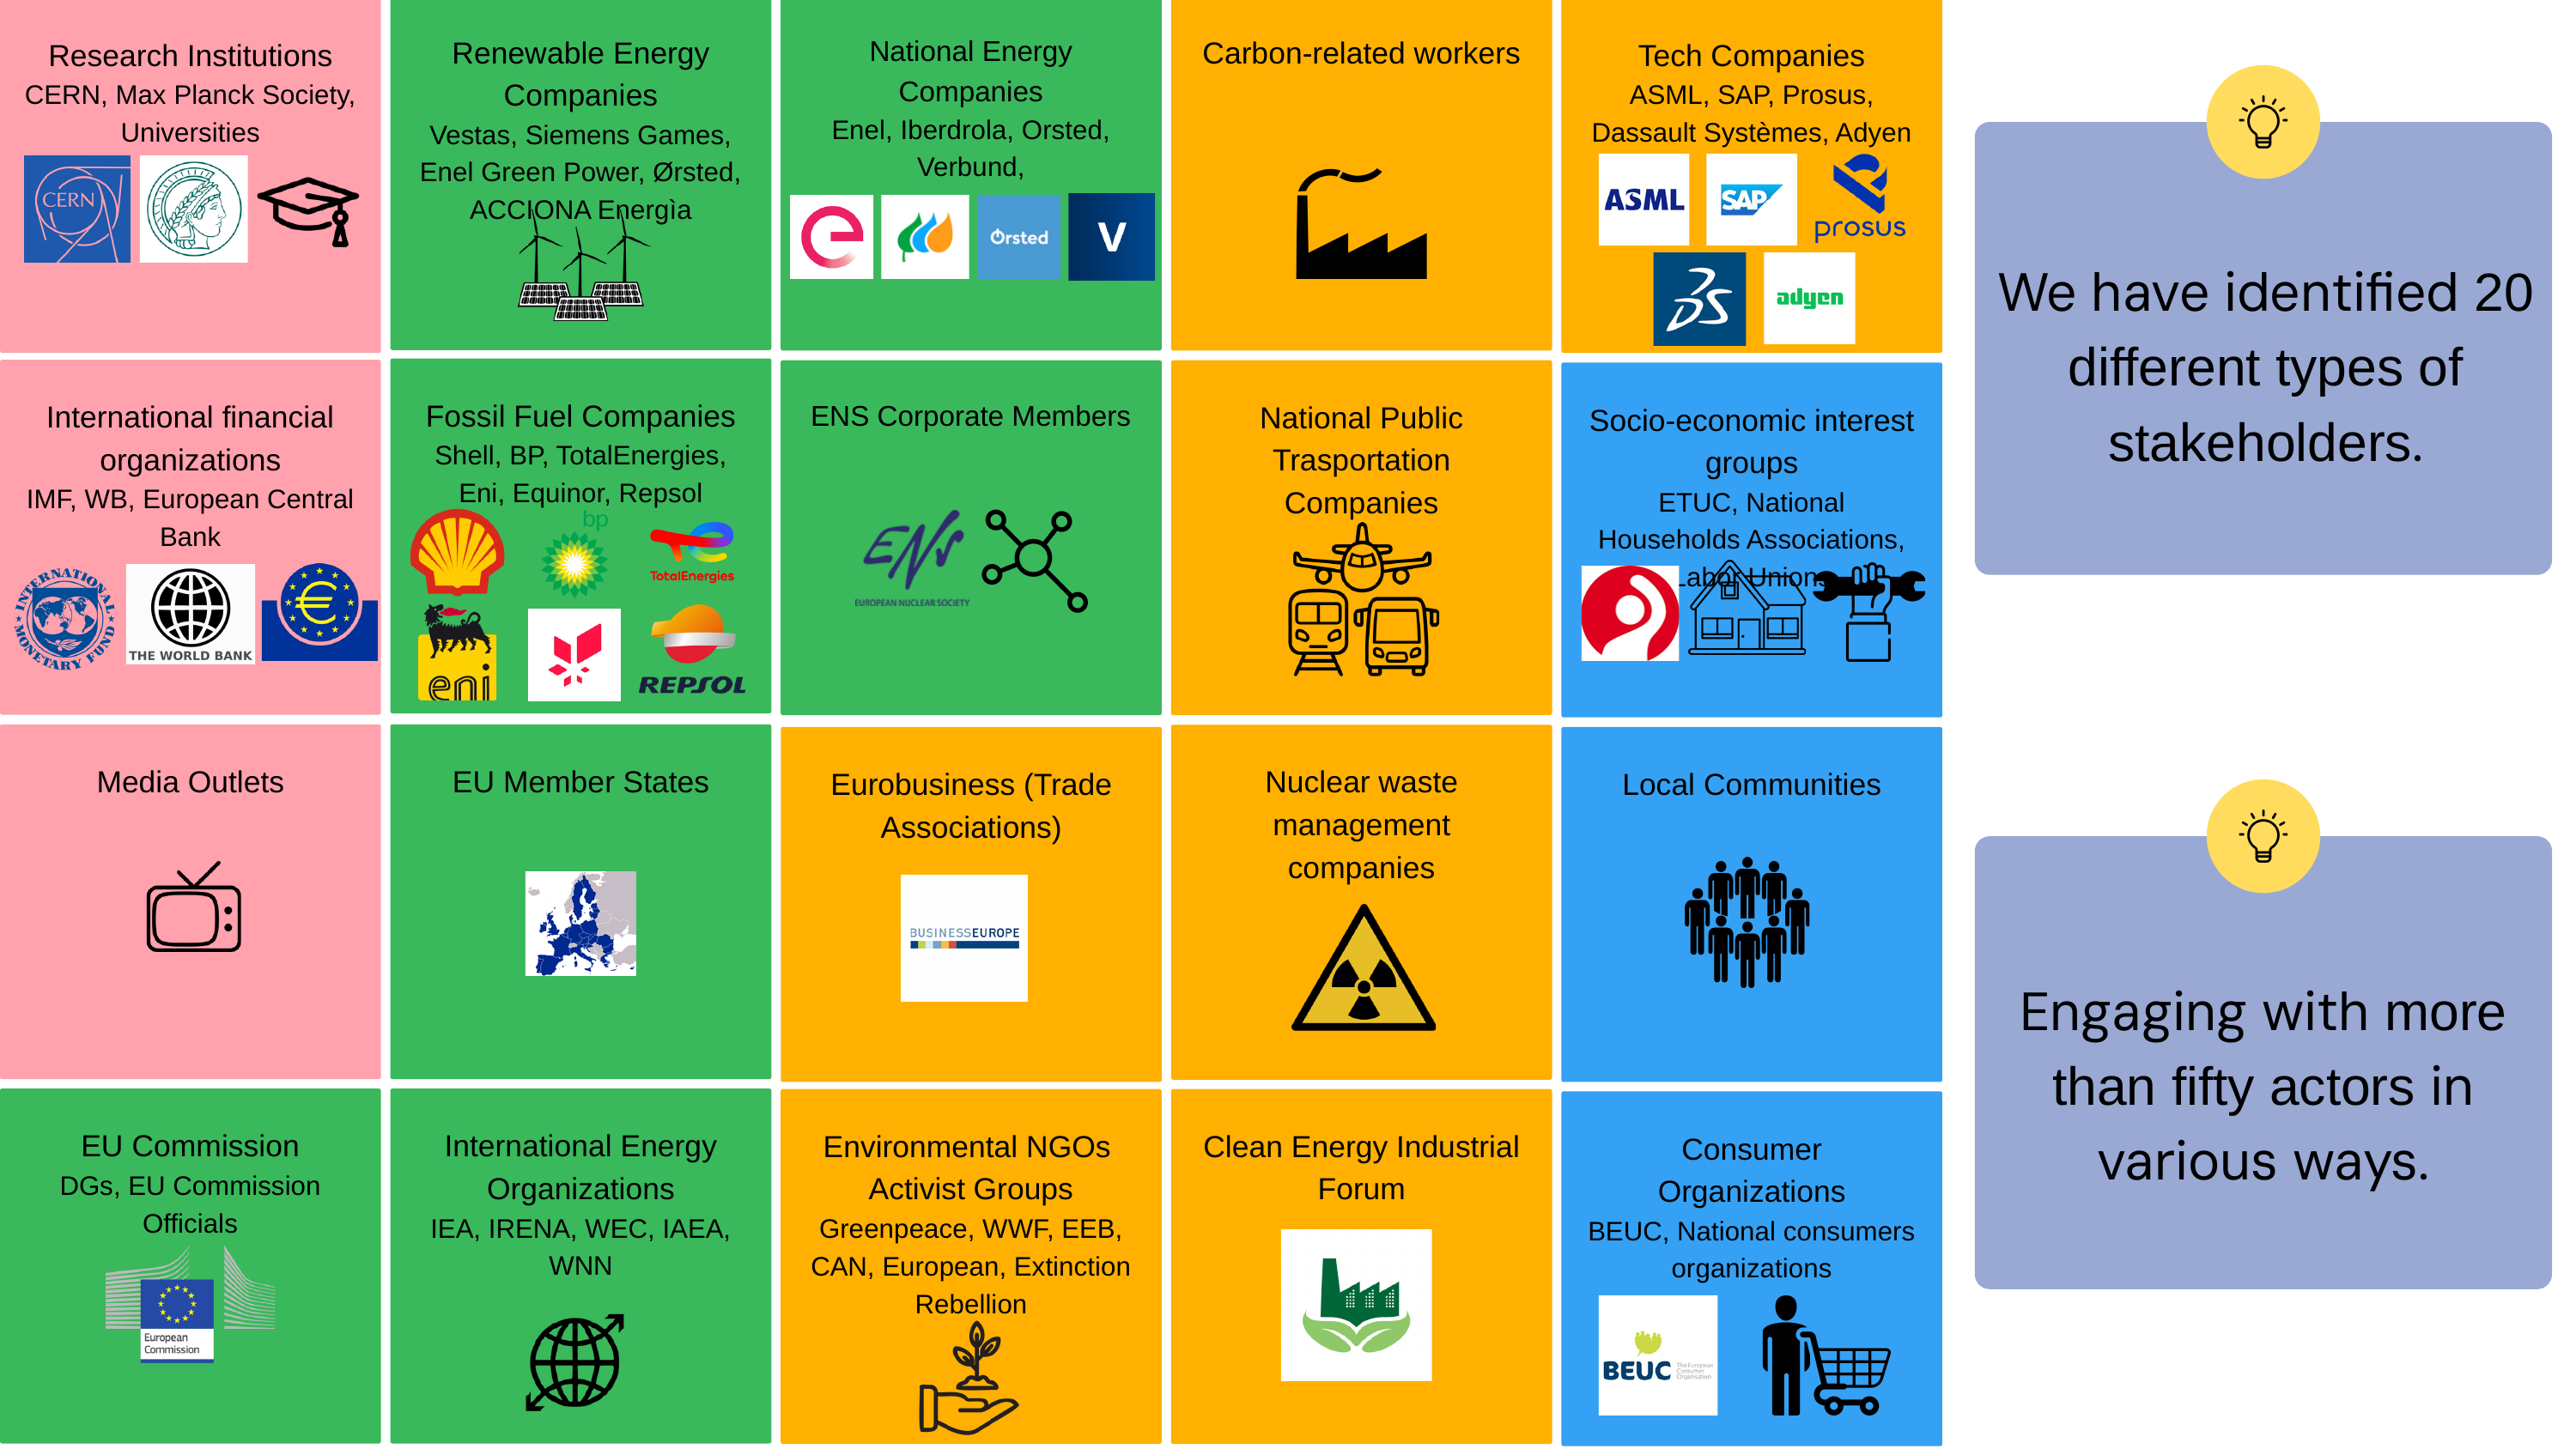

Renewable Energy Companies
Vestas, Siemens Games, Enel Green Power, Ørsted, ACCIONA Energìa

National Energy Companies
Enel, Iberdrola, Orsted, Verbund,

Carbon-related workers

Research Institutions
CERN, Max Planck Society, Universities

Tech Companies
ASML, SAP, Prosus, Dassault Systèmes, Adyen

We have identified 20 different types of stakeholders.

Fossil Fuel Companies
Shell, BP, TotalEnergies, Eni, Equinor, Repsol

International financial organizations
IMF, WB, European Central Bank

ENS Corporate Members

National Public Trasportation Companies

Socio-economic interest groups
ETUC, National Households Associations, Labor Unions

Media Outlets

EU Member States

Nuclear waste management companies

Eurobusiness (Trade Associations)

Local Communities

Engaging with more than fifty actors in various ways.

EU Commission
DGs, EU Commission Officials

International Energy Organizations
IEA, IRENA, WEC, IAEA, WNN

Environmental NGOs  Activist Groups
Greenpeace, WWF, EEB, CAN, European, Extinction Rebellion

Clean Energy Industrial Forum

Consumer Organizations
BEUC, National consumers organizations